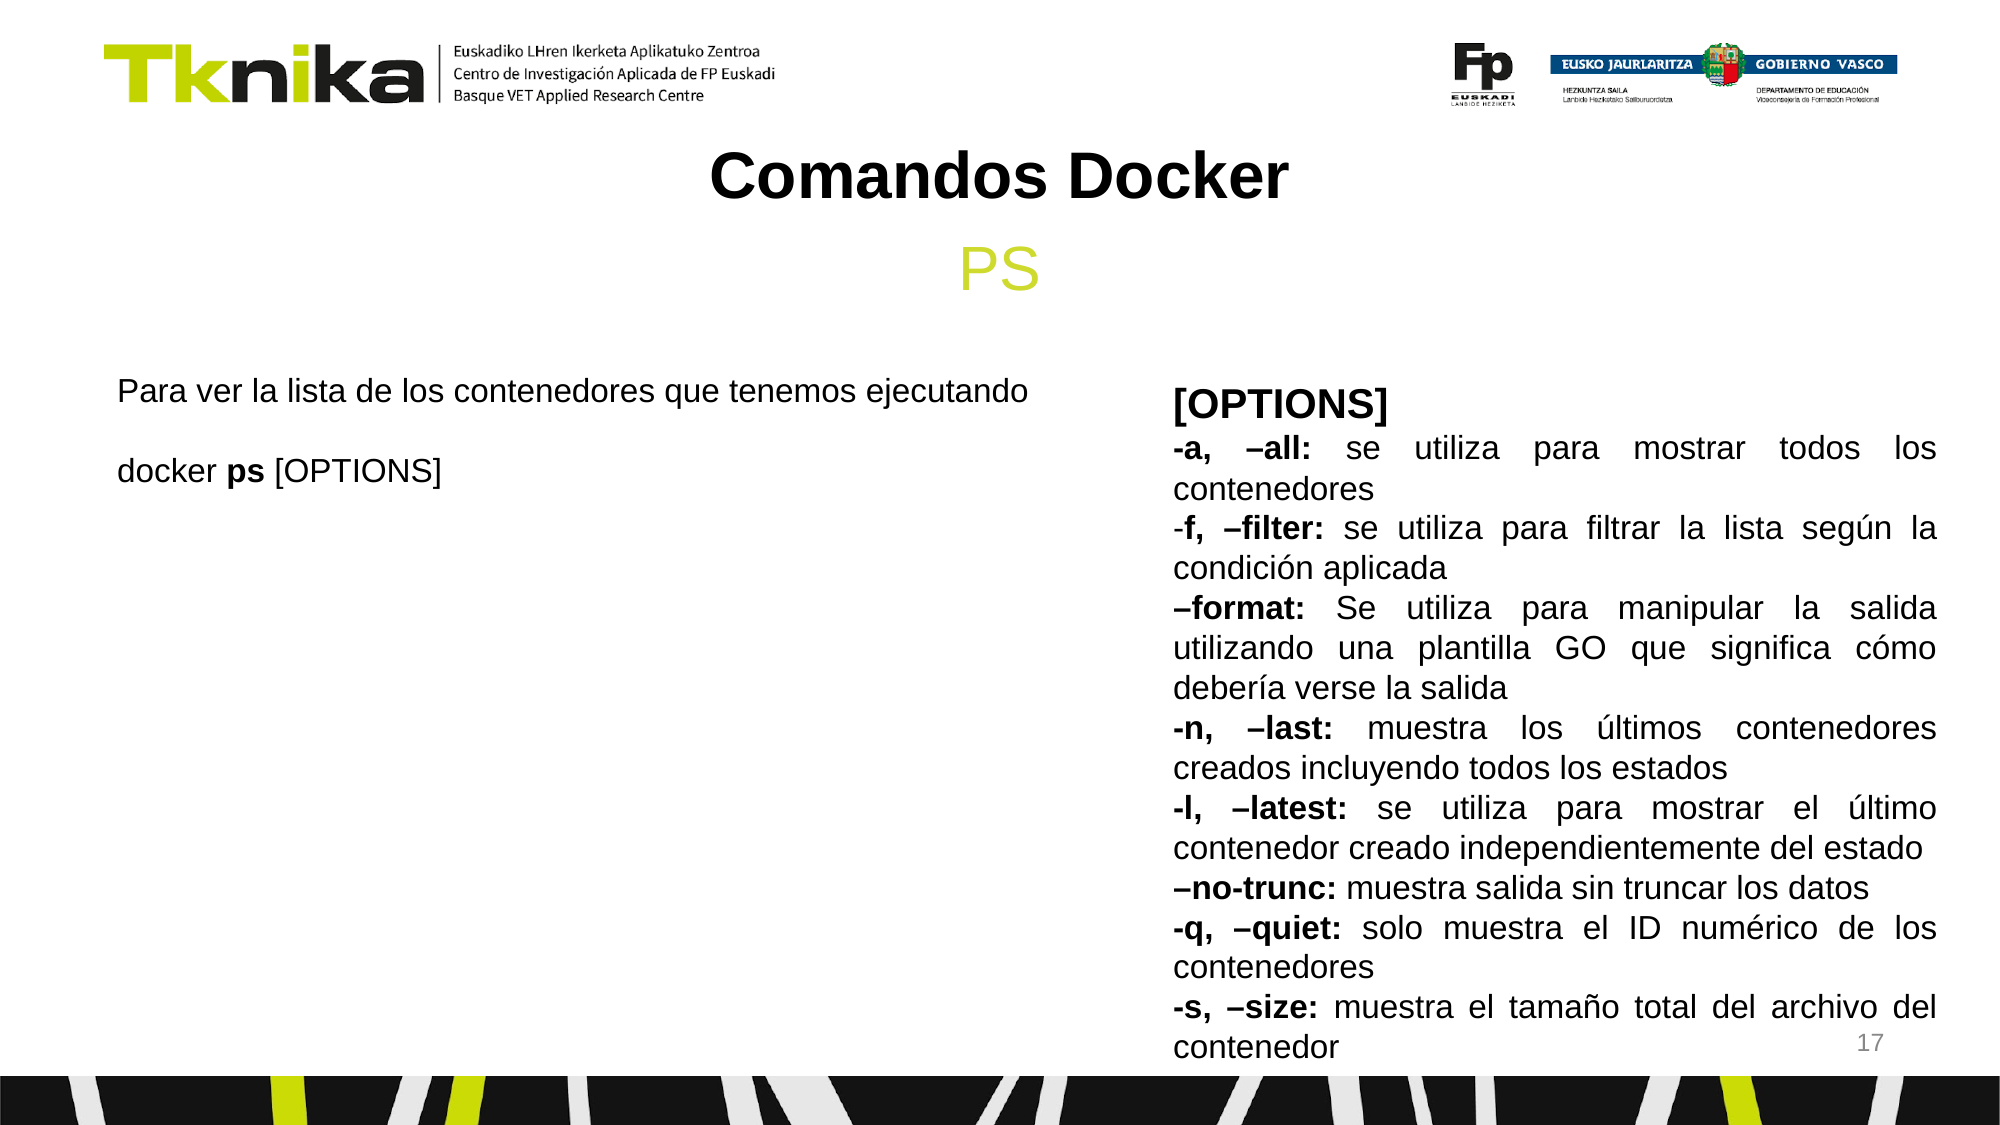

# Comandos Docker
PS
Para ver la lista de los contenedores que tenemos ejecutando

docker ps [OPTIONS]

[OPTIONS]
-a, –all: se utiliza para mostrar todos los contenedores
-f, –filter: se utiliza para filtrar la lista según la condición aplicada
–format: Se utiliza para manipular la salida utilizando una plantilla GO que significa cómo debería verse la salida
-n, –last: muestra los últimos contenedores creados incluyendo todos los estados
-l, –latest: se utiliza para mostrar el último contenedor creado independientemente del estado
–no-trunc: muestra salida sin truncar los datos
-q, –quiet: solo muestra el ID numérico de los contenedores
-s, –size: muestra el tamaño total del archivo del contenedor
17